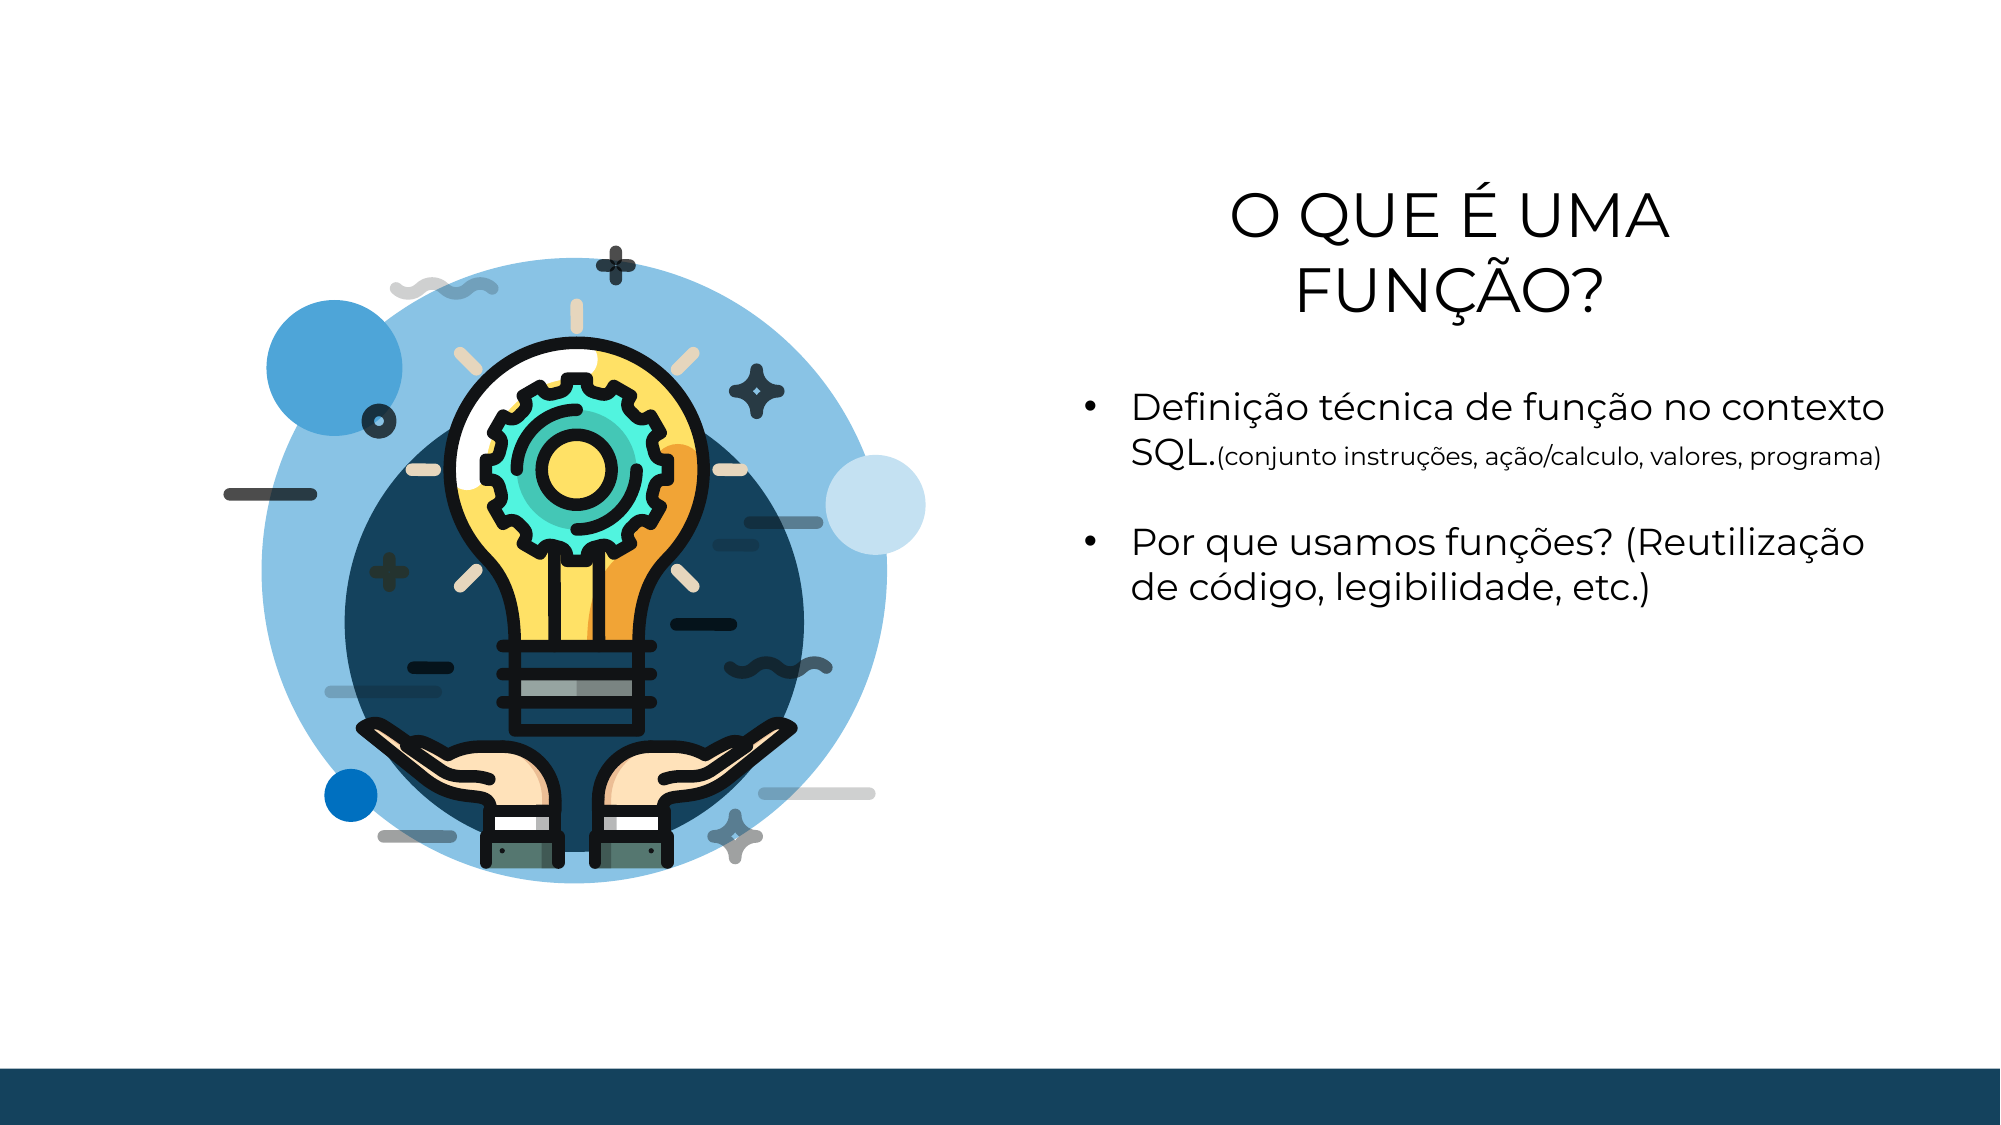

O QUE É UMA FUNÇÃO?

Definição técnica de função no contexto SQL.(conjunto instruções, ação/calculo, valores, programa)

Por que usamos funções? (Reutilização de código, legibilidade, etc.)